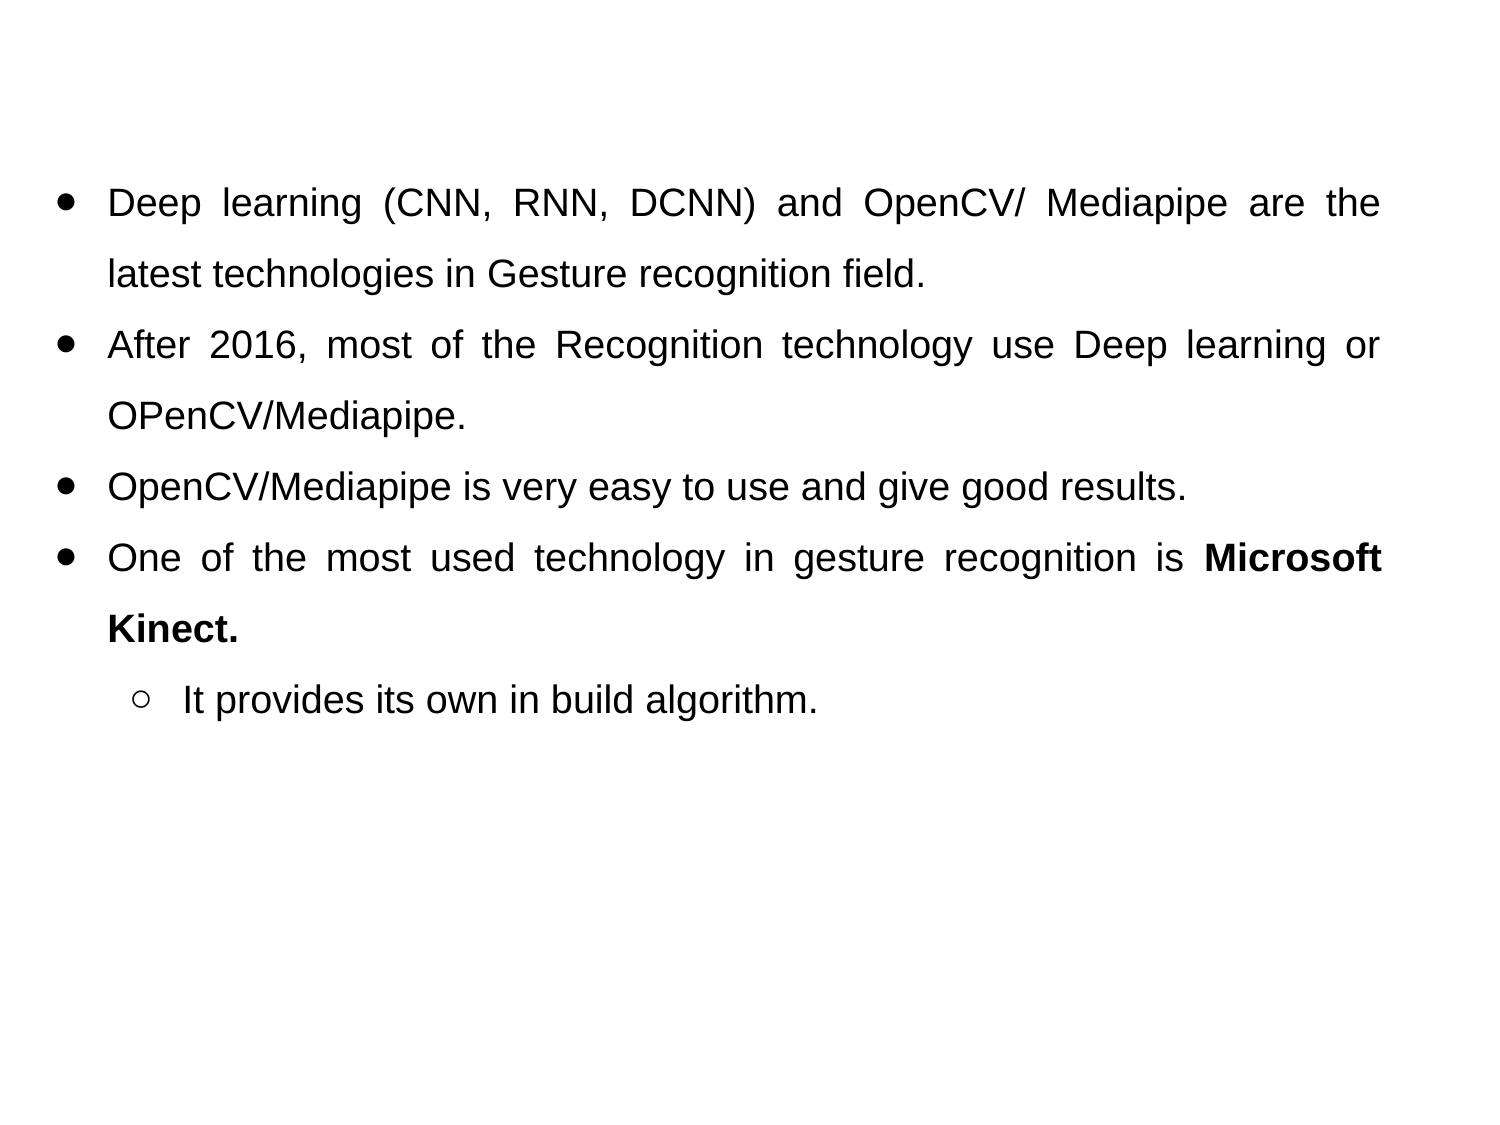

Deep learning (CNN, RNN, DCNN) and OpenCV/ Mediapipe are the latest technologies in Gesture recognition field.
After 2016, most of the Recognition technology use Deep learning or OPenCV/Mediapipe.
OpenCV/Mediapipe is very easy to use and give good results.
One of the most used technology in gesture recognition is Microsoft Kinect.
It provides its own in build algorithm.